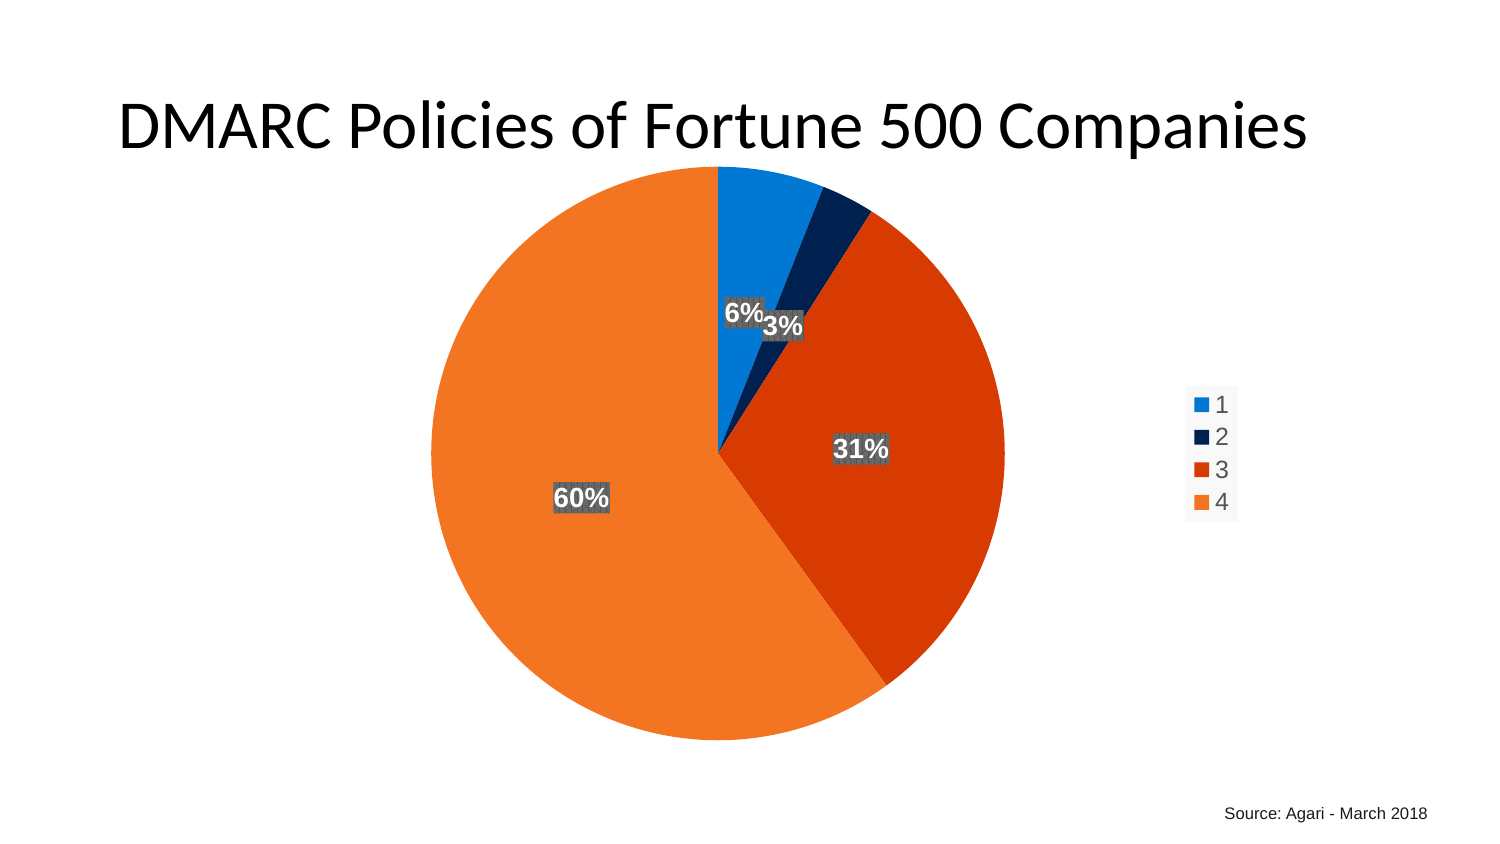

# DMARC Policies of Fortune 500 Companies

### Chart

| Category |  |
|---|---|
Source: Agari - March 2018